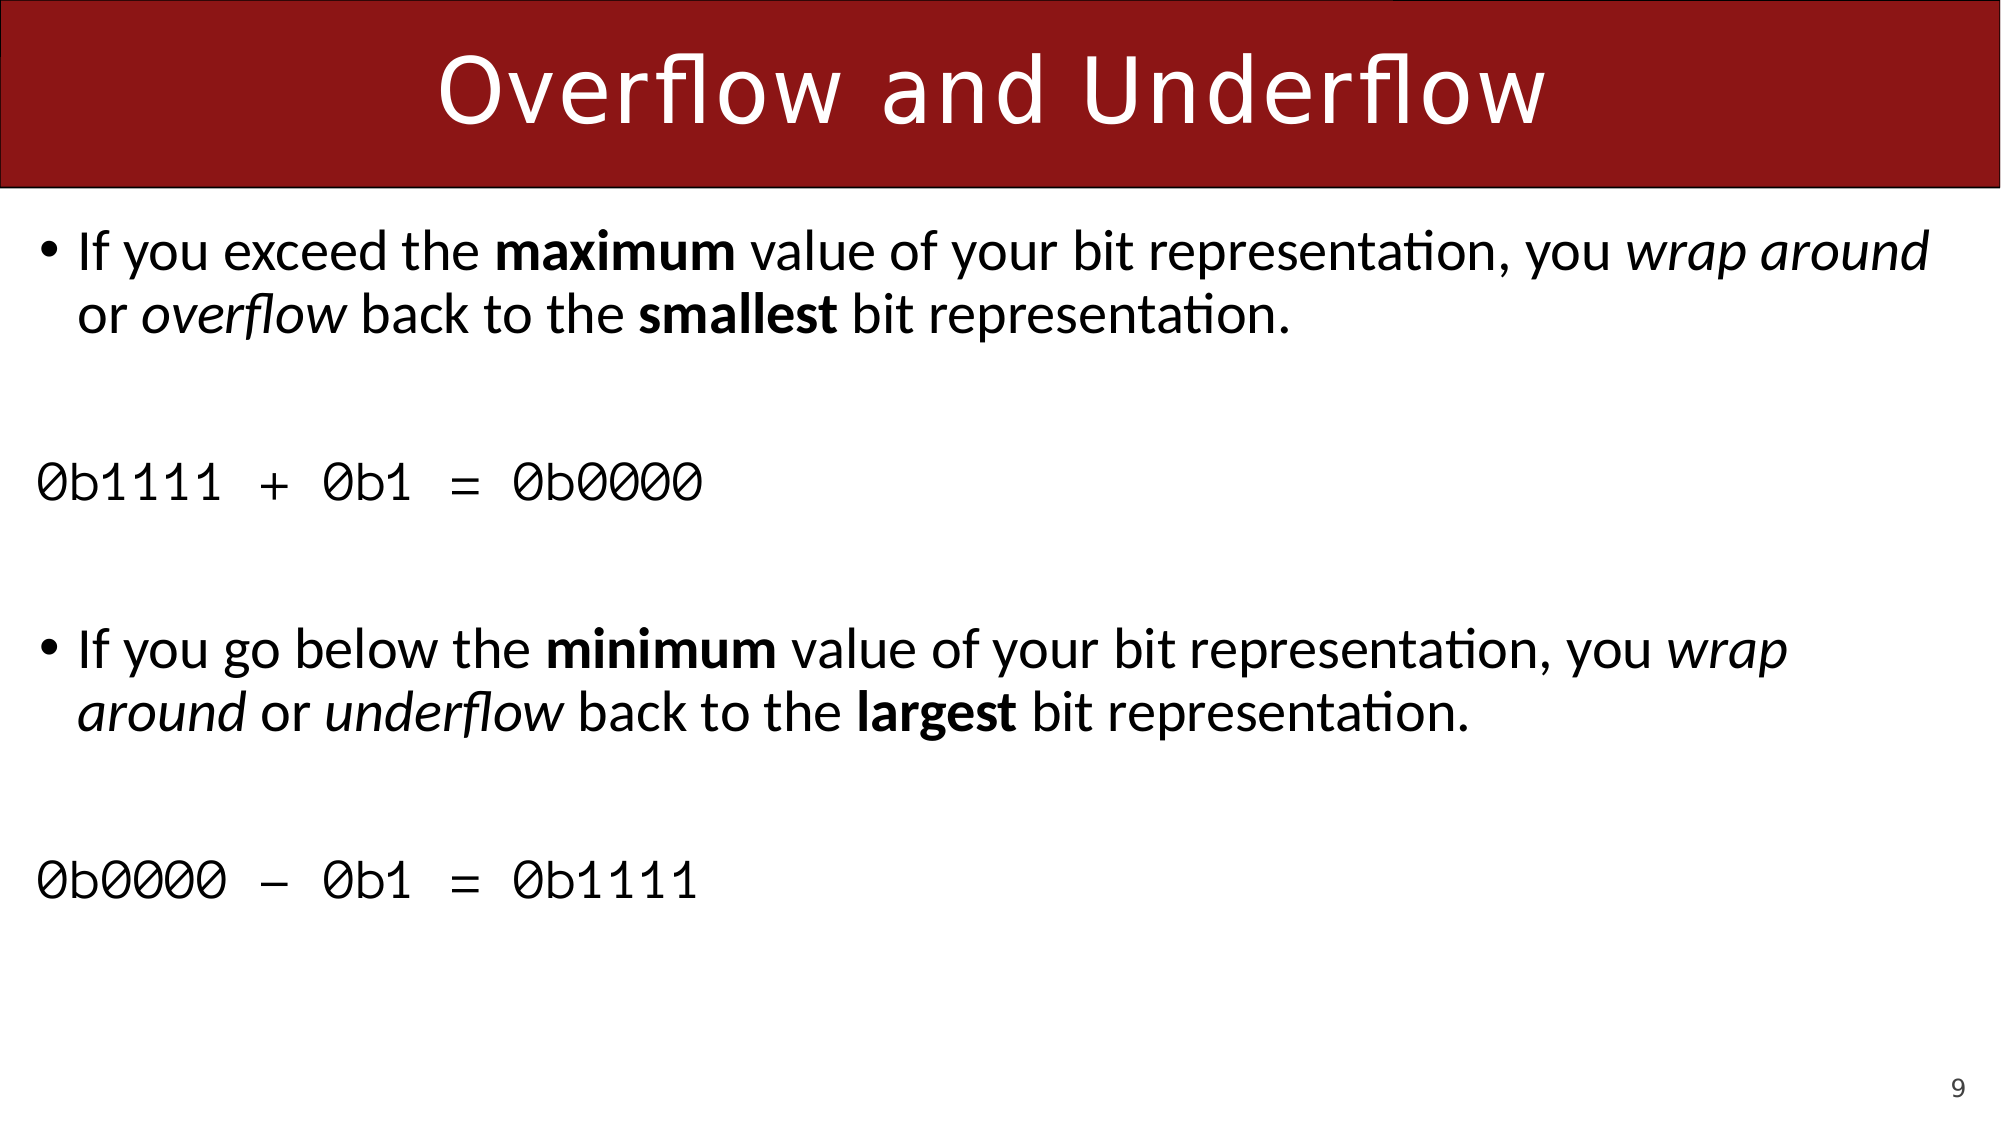

# Overflow and Underflow
If you exceed the maximum value of your bit representation, you wrap around or overflow back to the smallest bit representation.

0b1111 + 0b1 = 0b0000

If you go below the minimum value of your bit representation, you wrap around or underflow back to the largest bit representation.

0b0000 - 0b1 = 0b1111